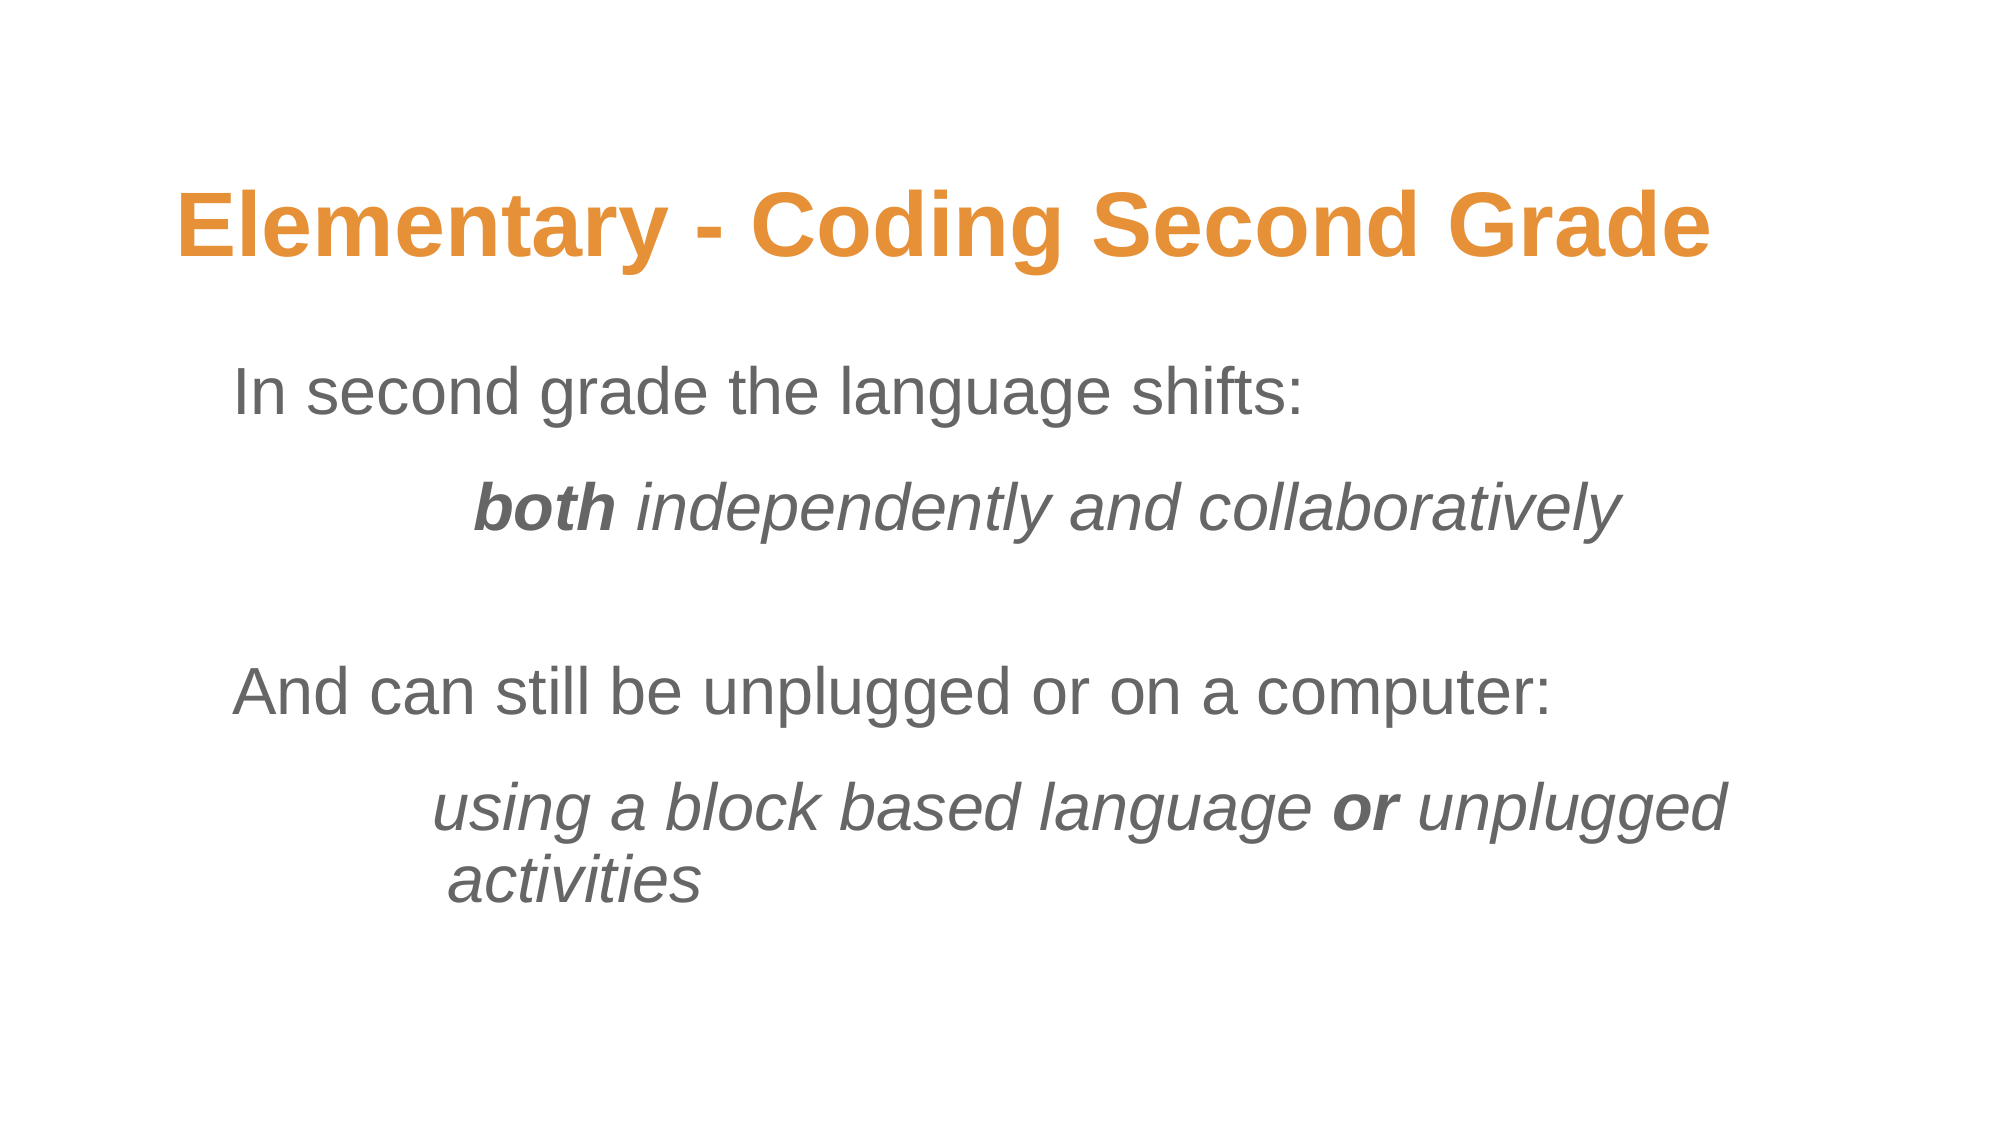

# Elementary - Coding Second Grade
In second grade the language shifts:
both independently and collaboratively

And can still be unplugged or on a computer:
using a block based language or unplugged activities